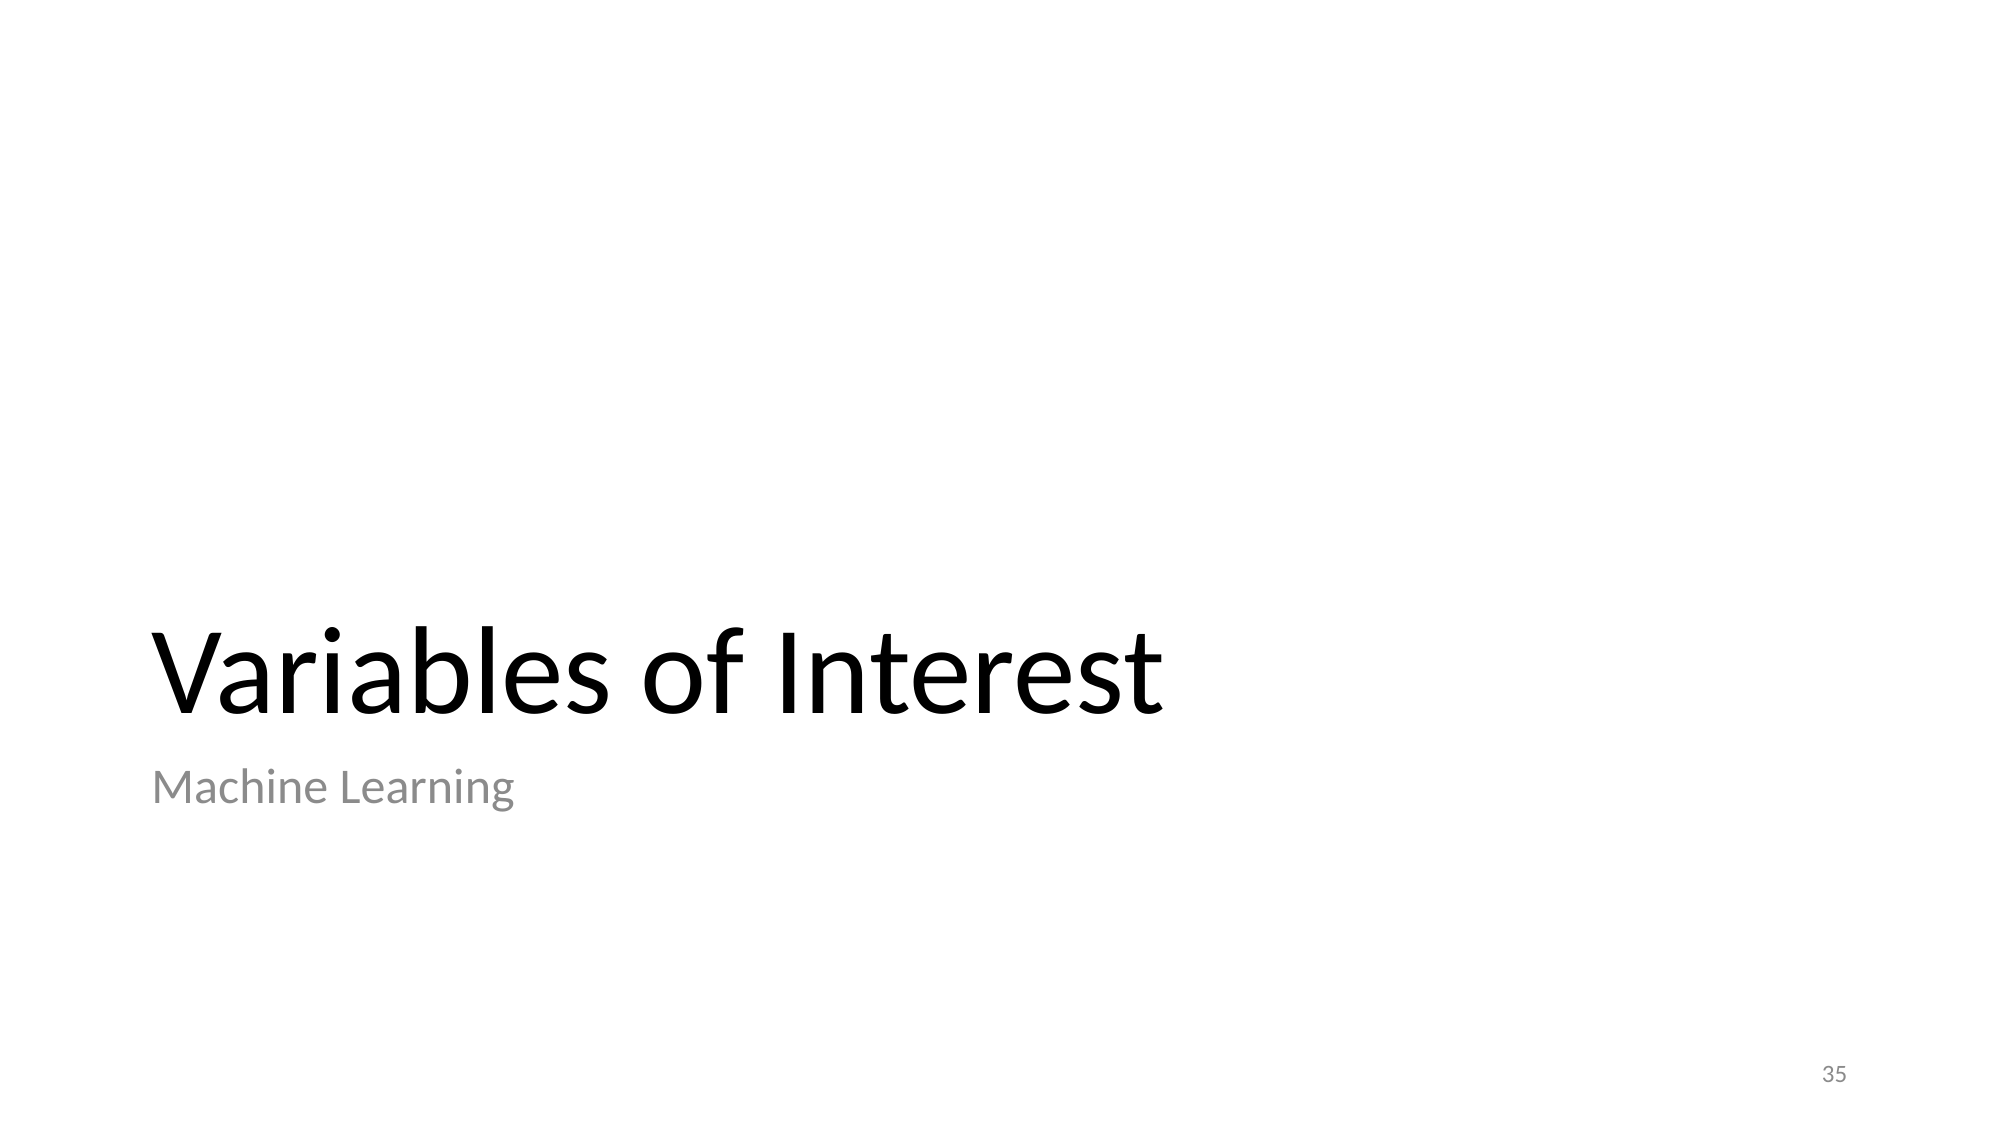

# Variables of Interest
Machine Learning
35